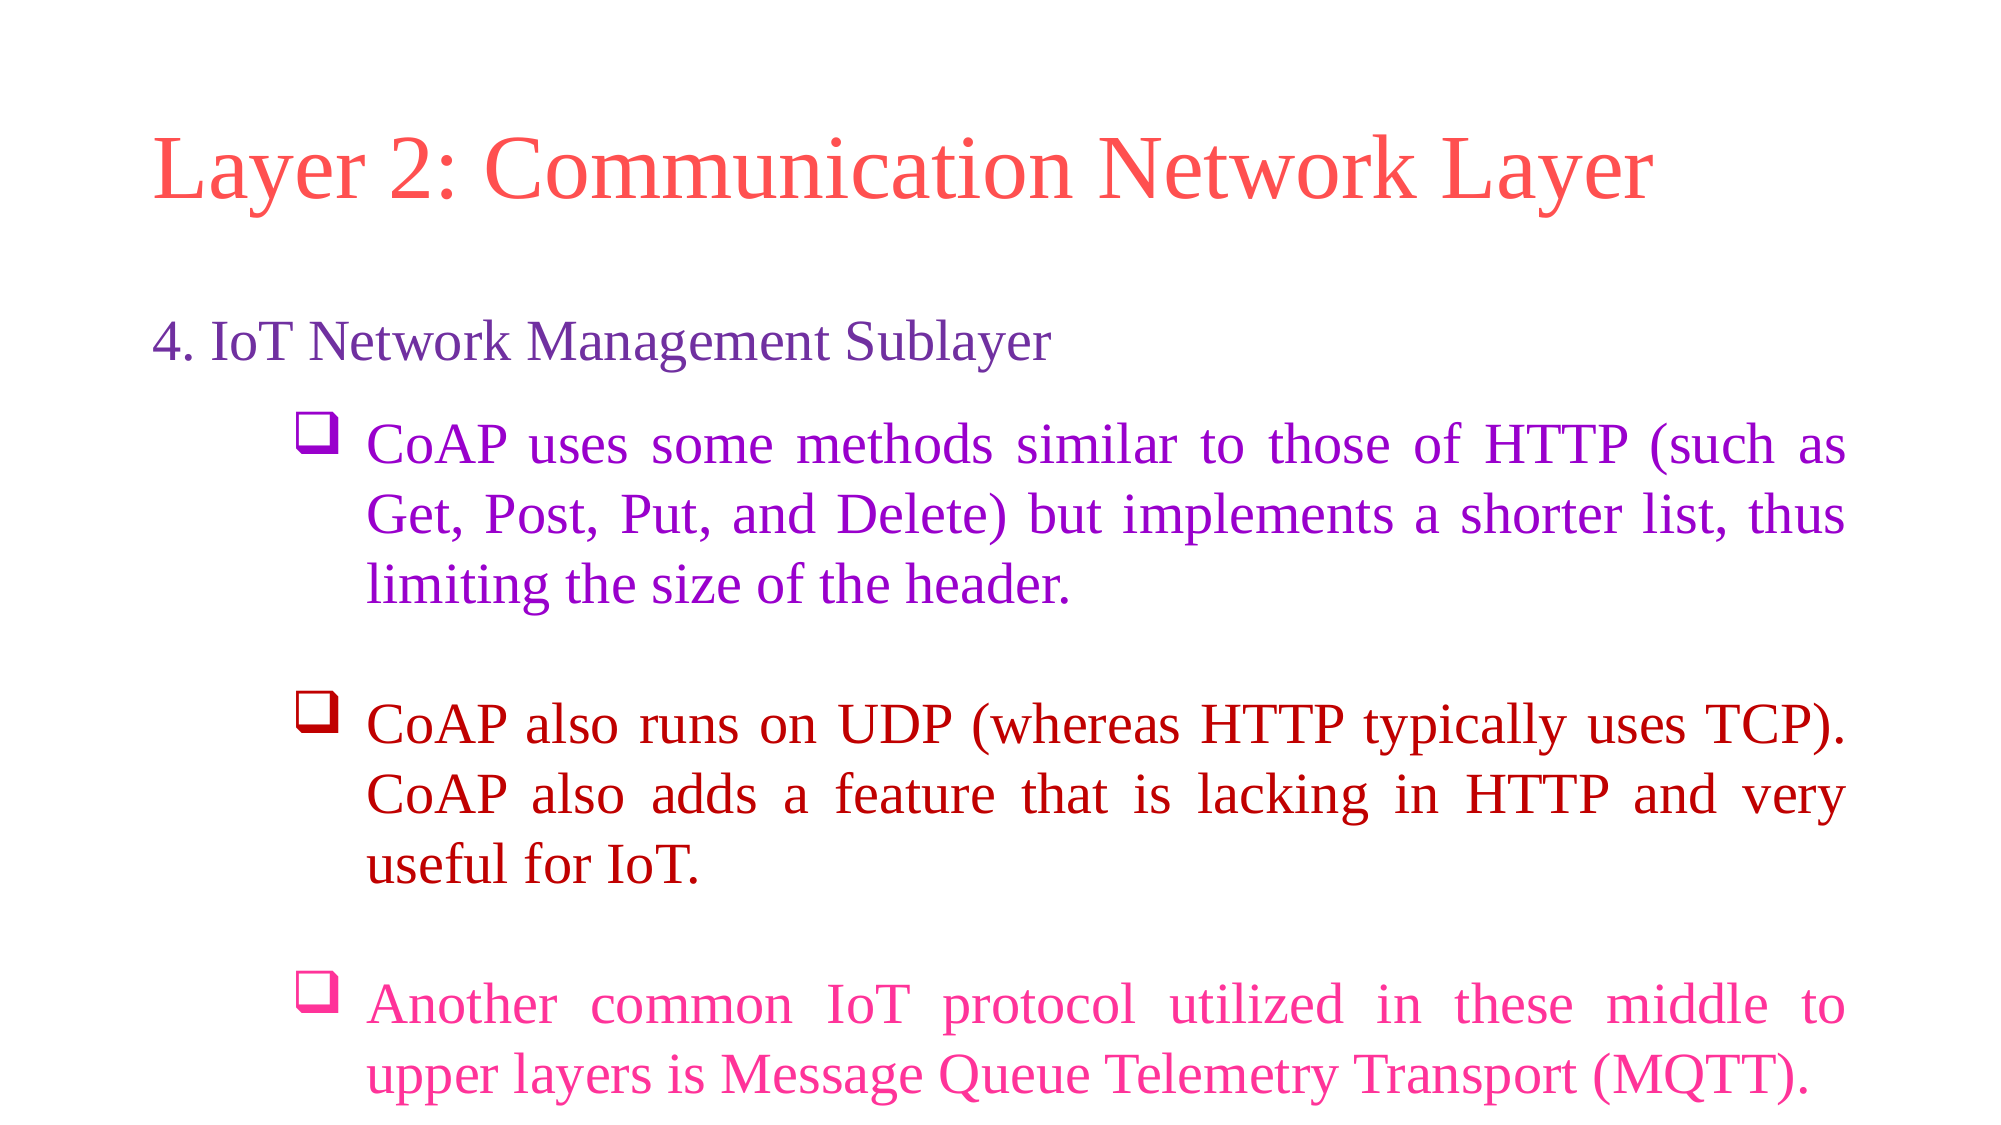

# Layer 2: Communication Network Layer
4. IoT Network Management Sublayer
CoAP uses some methods similar to those of HTTP (such as Get, Post, Put, and Delete) but implements a shorter list, thus limiting the size of the header.

CoAP also runs on UDP (whereas HTTP typically uses TCP). CoAP also adds a feature that is lacking in HTTP and very useful for IoT.

Another common IoT protocol utilized in these middle to upper layers is Message Queue Telemetry Transport (MQTT).